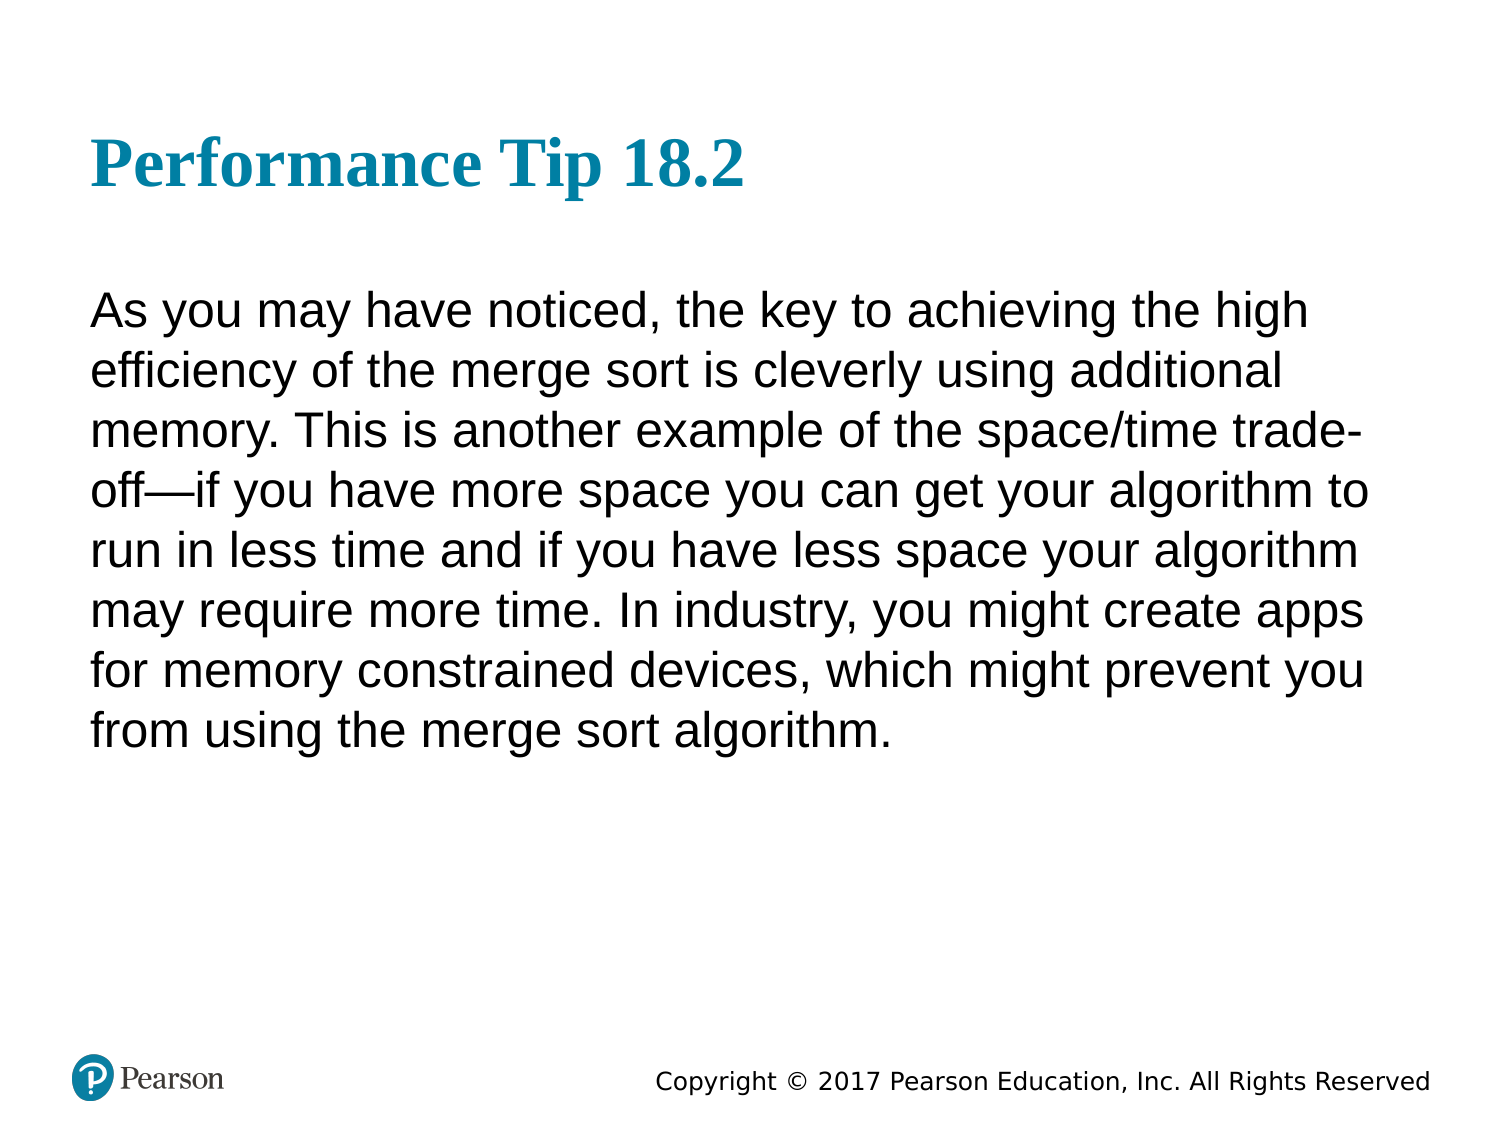

# Performance Tip 18.2
As you may have noticed, the key to achieving the high efficiency of the merge sort is cleverly using additional memory. This is another example of the space/time trade-off—if you have more space you can get your algorithm to run in less time and if you have less space your algorithm may require more time. In industry, you might create apps for memory constrained devices, which might prevent you from using the merge sort algorithm.